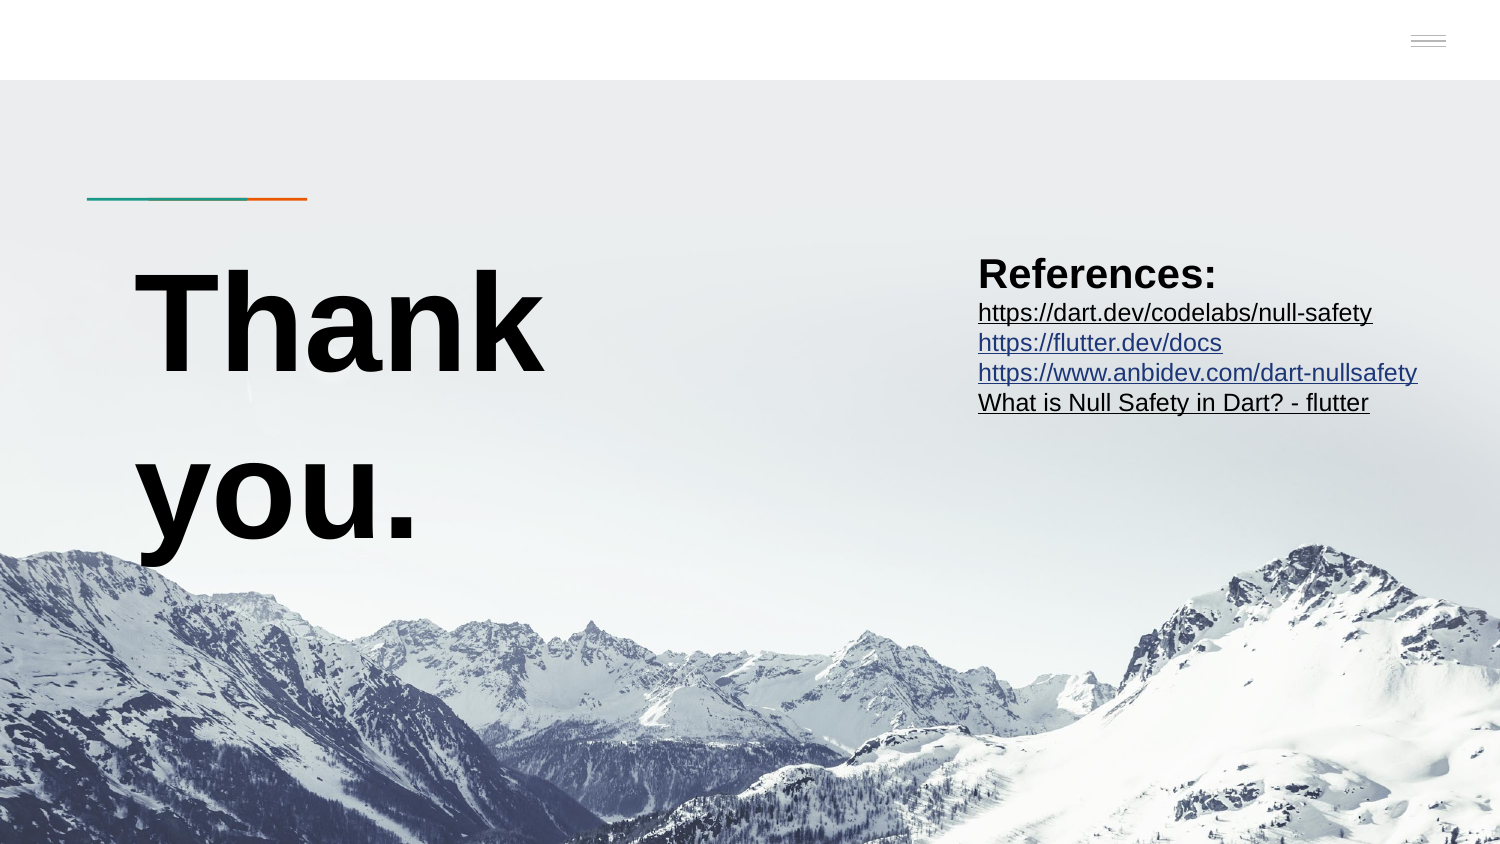

# Thank you.
References:
https://dart.dev/codelabs/null-safety
https://flutter.dev/docs
https://www.anbidev.com/dart-nullsafety
What is Null Safety in Dart? - flutter